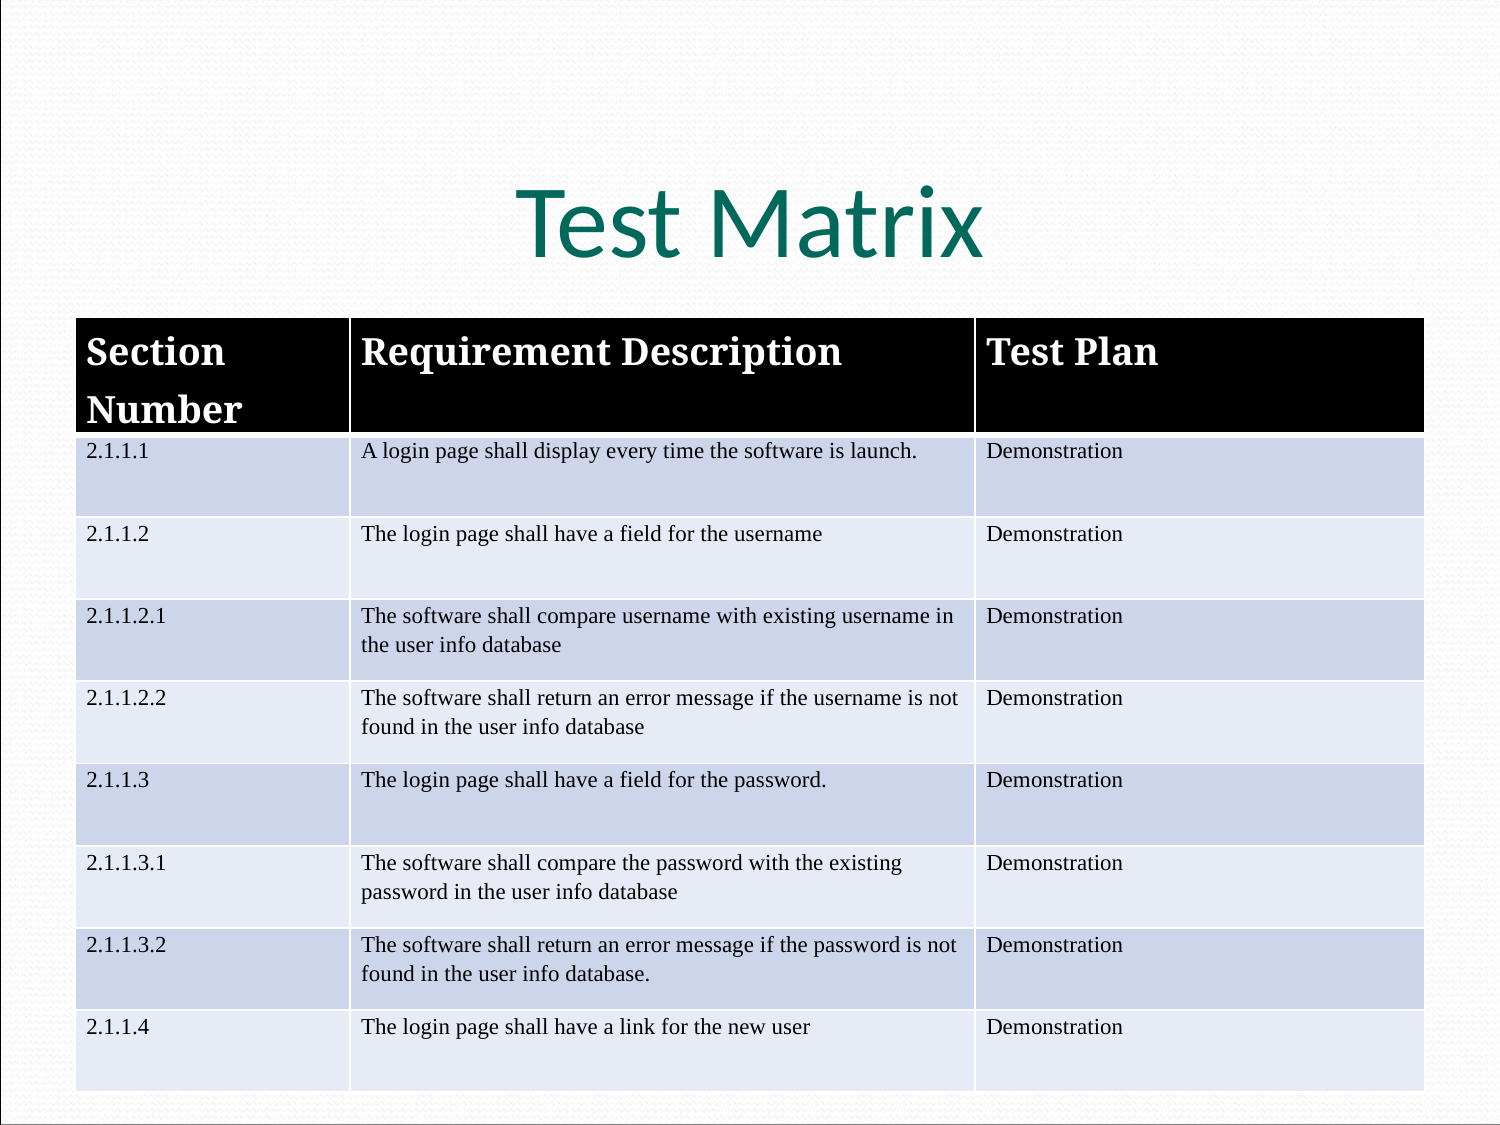

# Test Matrix
| Section Number | Requirement Description | Test Plan |
| --- | --- | --- |
| 2.1.1.1 | A login page shall display every time the software is launch. | Demonstration |
| 2.1.1.2 | The login page shall have a field for the username | Demonstration |
| 2.1.1.2.1 | The software shall compare username with existing username in the user info database | Demonstration |
| 2.1.1.2.2 | The software shall return an error message if the username is not found in the user info database | Demonstration |
| 2.1.1.3 | The login page shall have a field for the password. | Demonstration |
| 2.1.1.3.1 | The software shall compare the password with the existing password in the user info database | Demonstration |
| 2.1.1.3.2 | The software shall return an error message if the password is not found in the user info database. | Demonstration |
| 2.1.1.4 | The login page shall have a link for the new user | Demonstration |